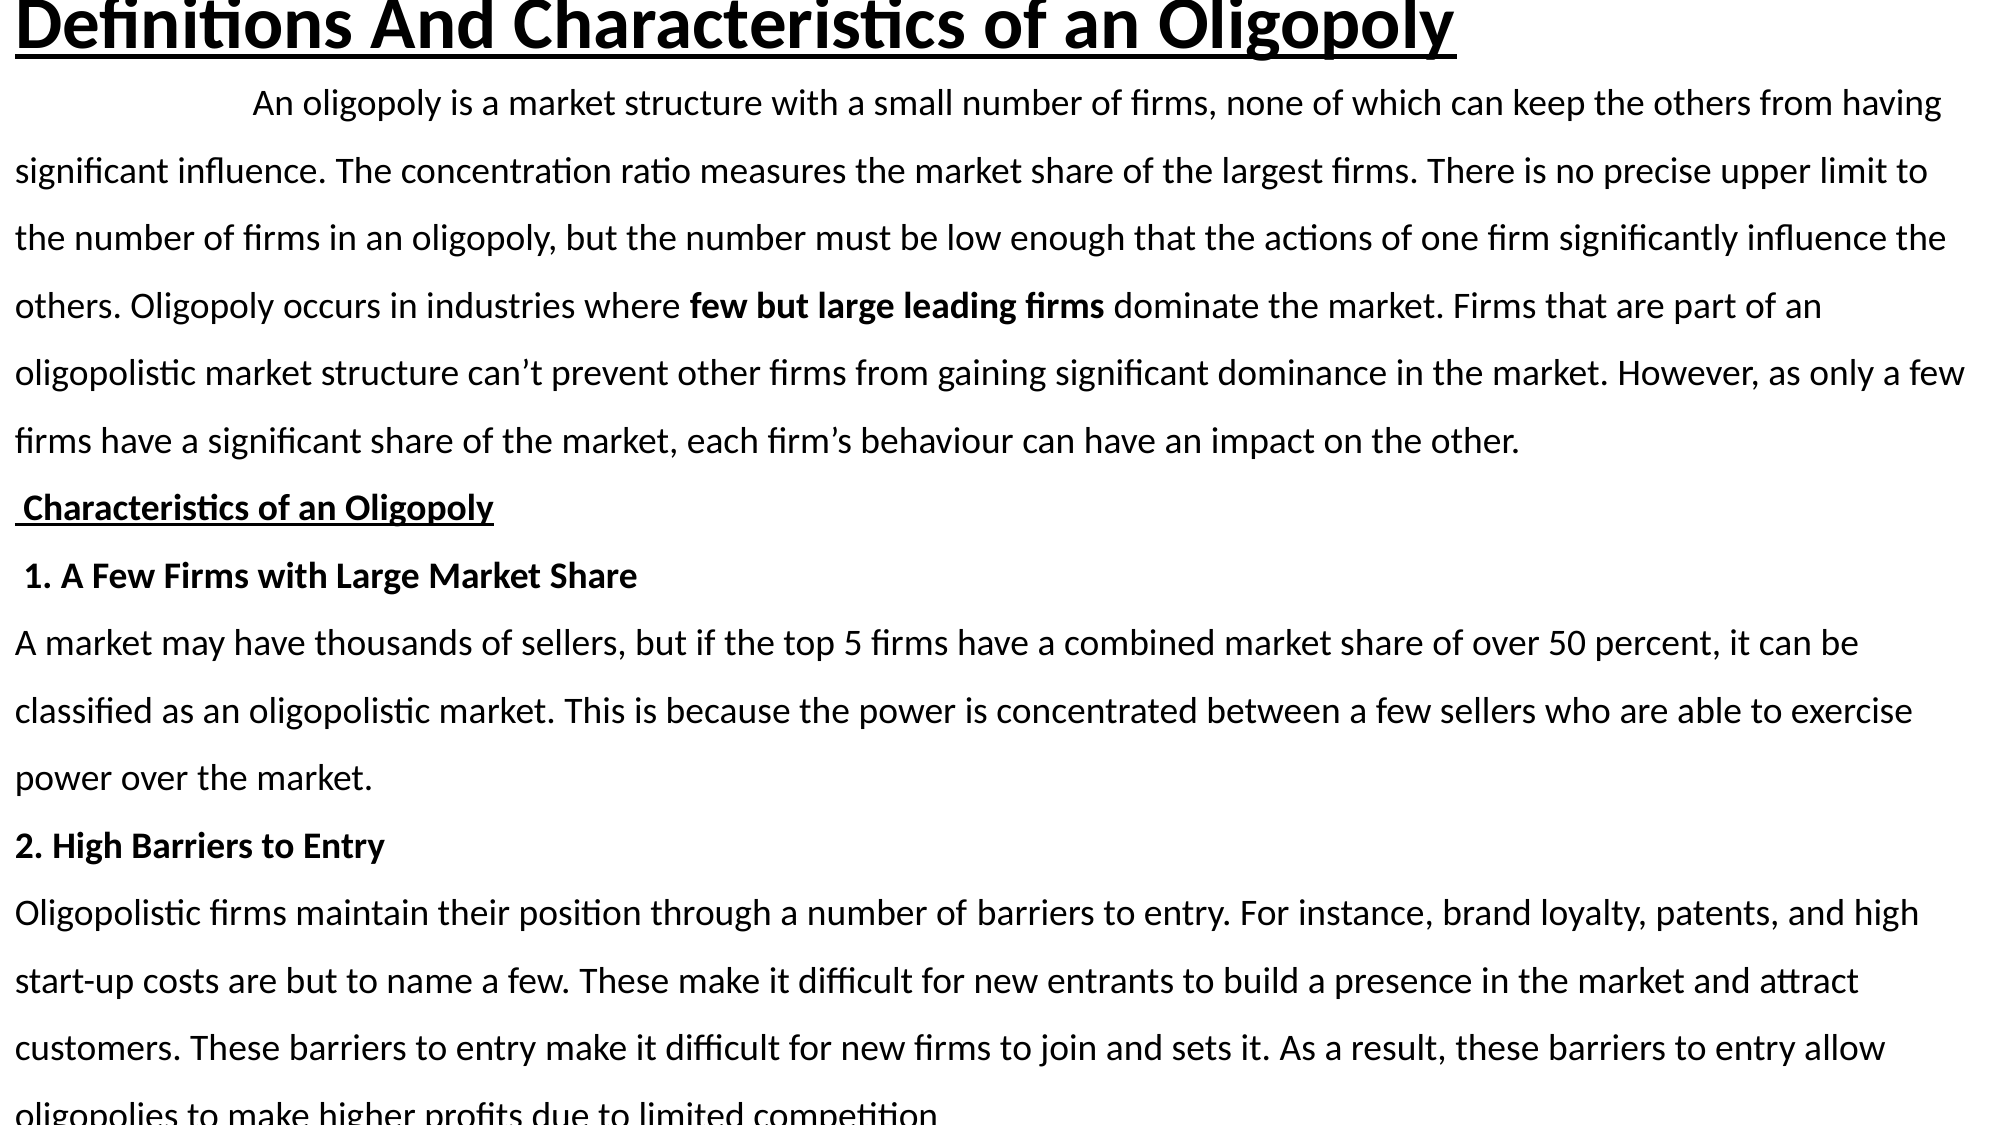

# Definitions And Characteristics of an Oligopoly
                            An oligopoly is a market structure with a small number of firms, none of which can keep the others from having significant influence. The concentration ratio measures the market share of the largest firms. There is no precise upper limit to the number of firms in an oligopoly, but the number must be low enough that the actions of one firm significantly influence the others. Oligopoly occurs in industries where few but large leading firms dominate the market. Firms that are part of an oligopolistic market structure can’t prevent other firms from gaining significant dominance in the market. However, as only a few firms have a significant share of the market, each firm’s behaviour can have an impact on the other.
 Characteristics of an Oligopoly
 1. A Few Firms with Large Market Share
A market may have thousands of sellers, but if the top 5 firms have a combined market share of over 50 percent, it can be classified as an oligopolistic market. This is because the power is concentrated between a few sellers who are able to exercise power over the market.
2. High Barriers to Entry
Oligopolistic firms maintain their position through a number of barriers to entry. For instance, brand loyalty, patents, and high start-up costs are but to name a few. These make it difficult for new entrants to build a presence in the market and attract customers. These barriers to entry make it difficult for new firms to join and sets it. As a result, these barriers to entry allow oligopolies to make higher profits due to limited competition